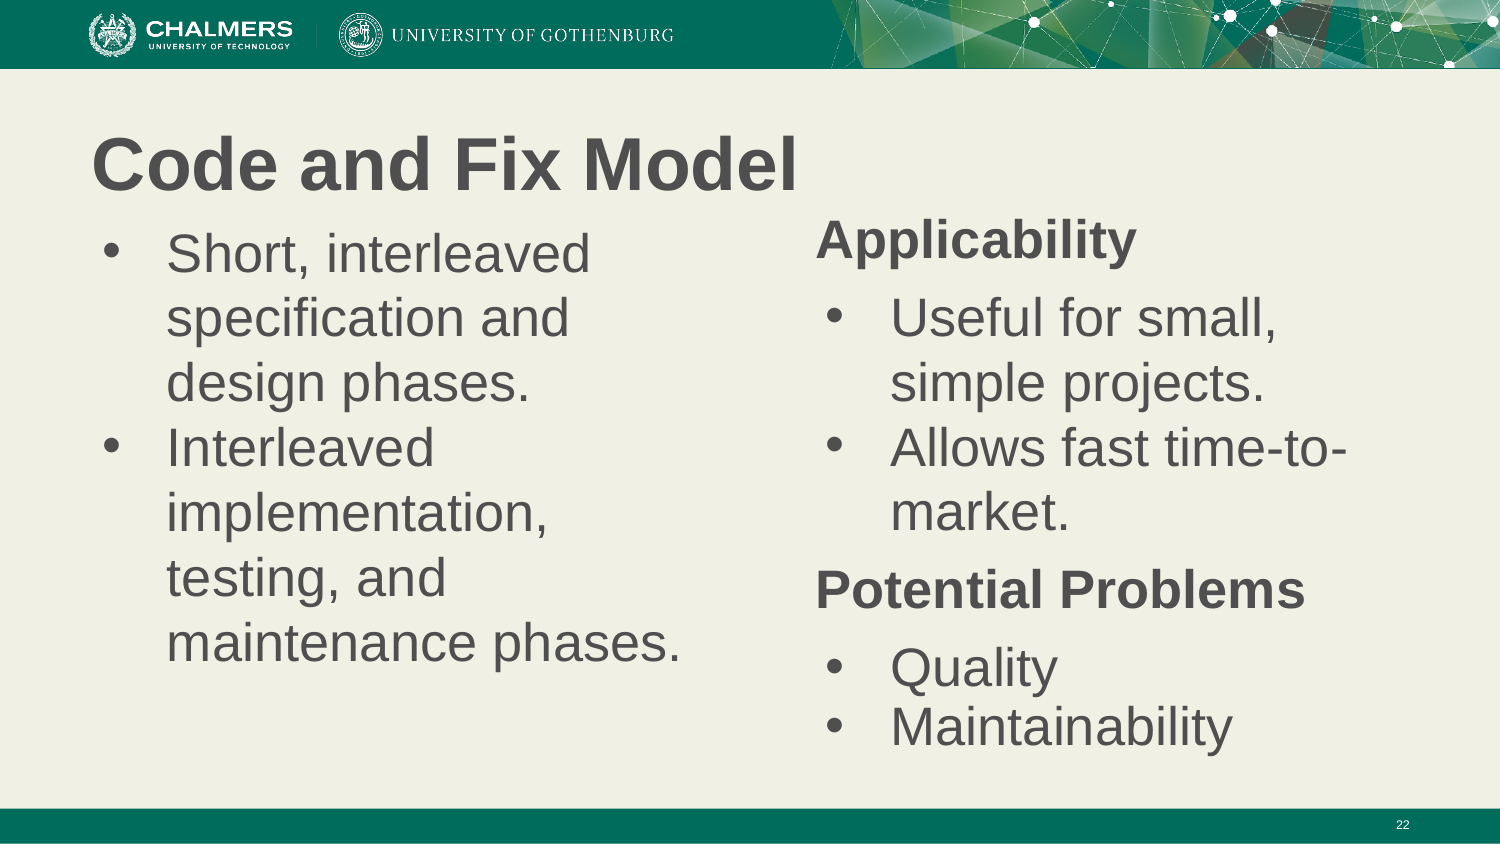

# Code and Fix Model
Applicability
Useful for small, simple projects.
Allows fast time-to-market.
Potential Problems
Quality
Maintainability
Short, interleaved specification and design phases.
Interleaved implementation, testing, and maintenance phases.

22